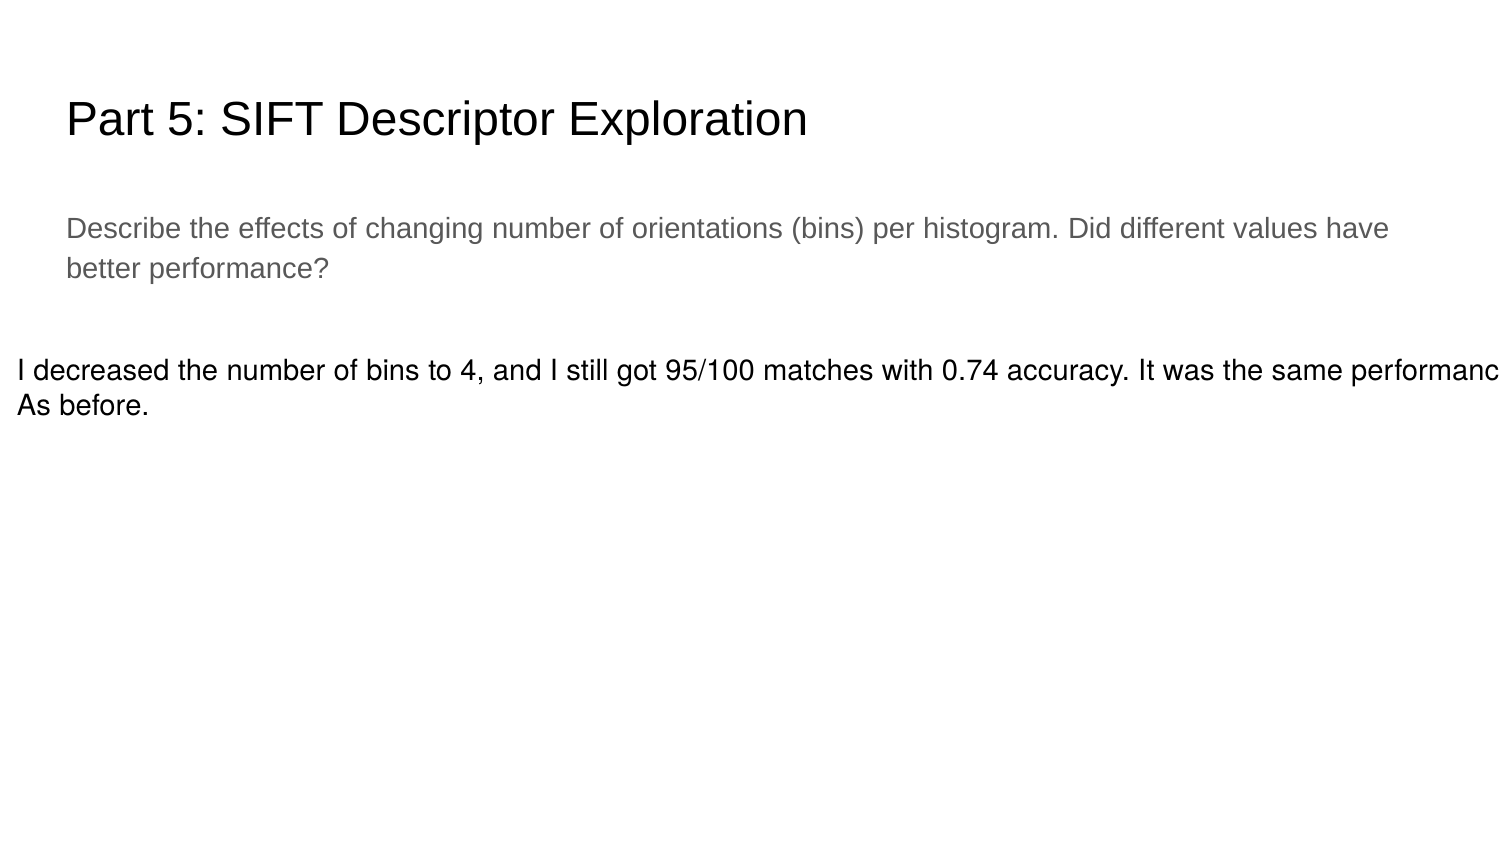

# Part 5: SIFT Descriptor Exploration
Describe the effects of changing number of orientations (bins) per histogram. Did different values have better performance?
I decreased the number of bins to 4, and I still got 95/100 matches with 0.74 accuracy. It was the same performance
As before.